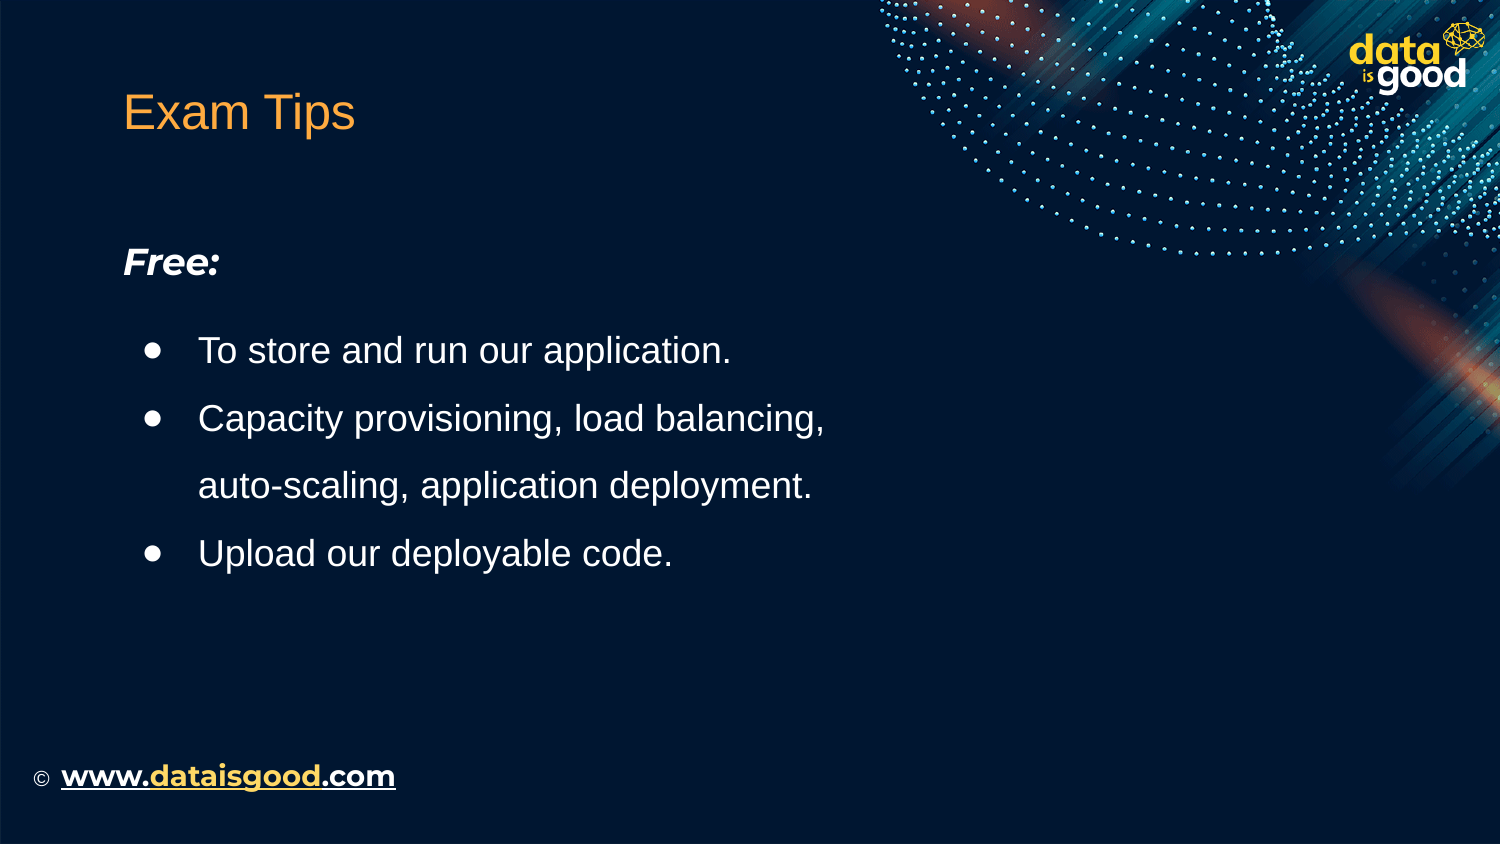

# Exam Tips
Free:
To store and run our application.
Capacity provisioning, load balancing, auto-scaling, application deployment.
Upload our deployable code.